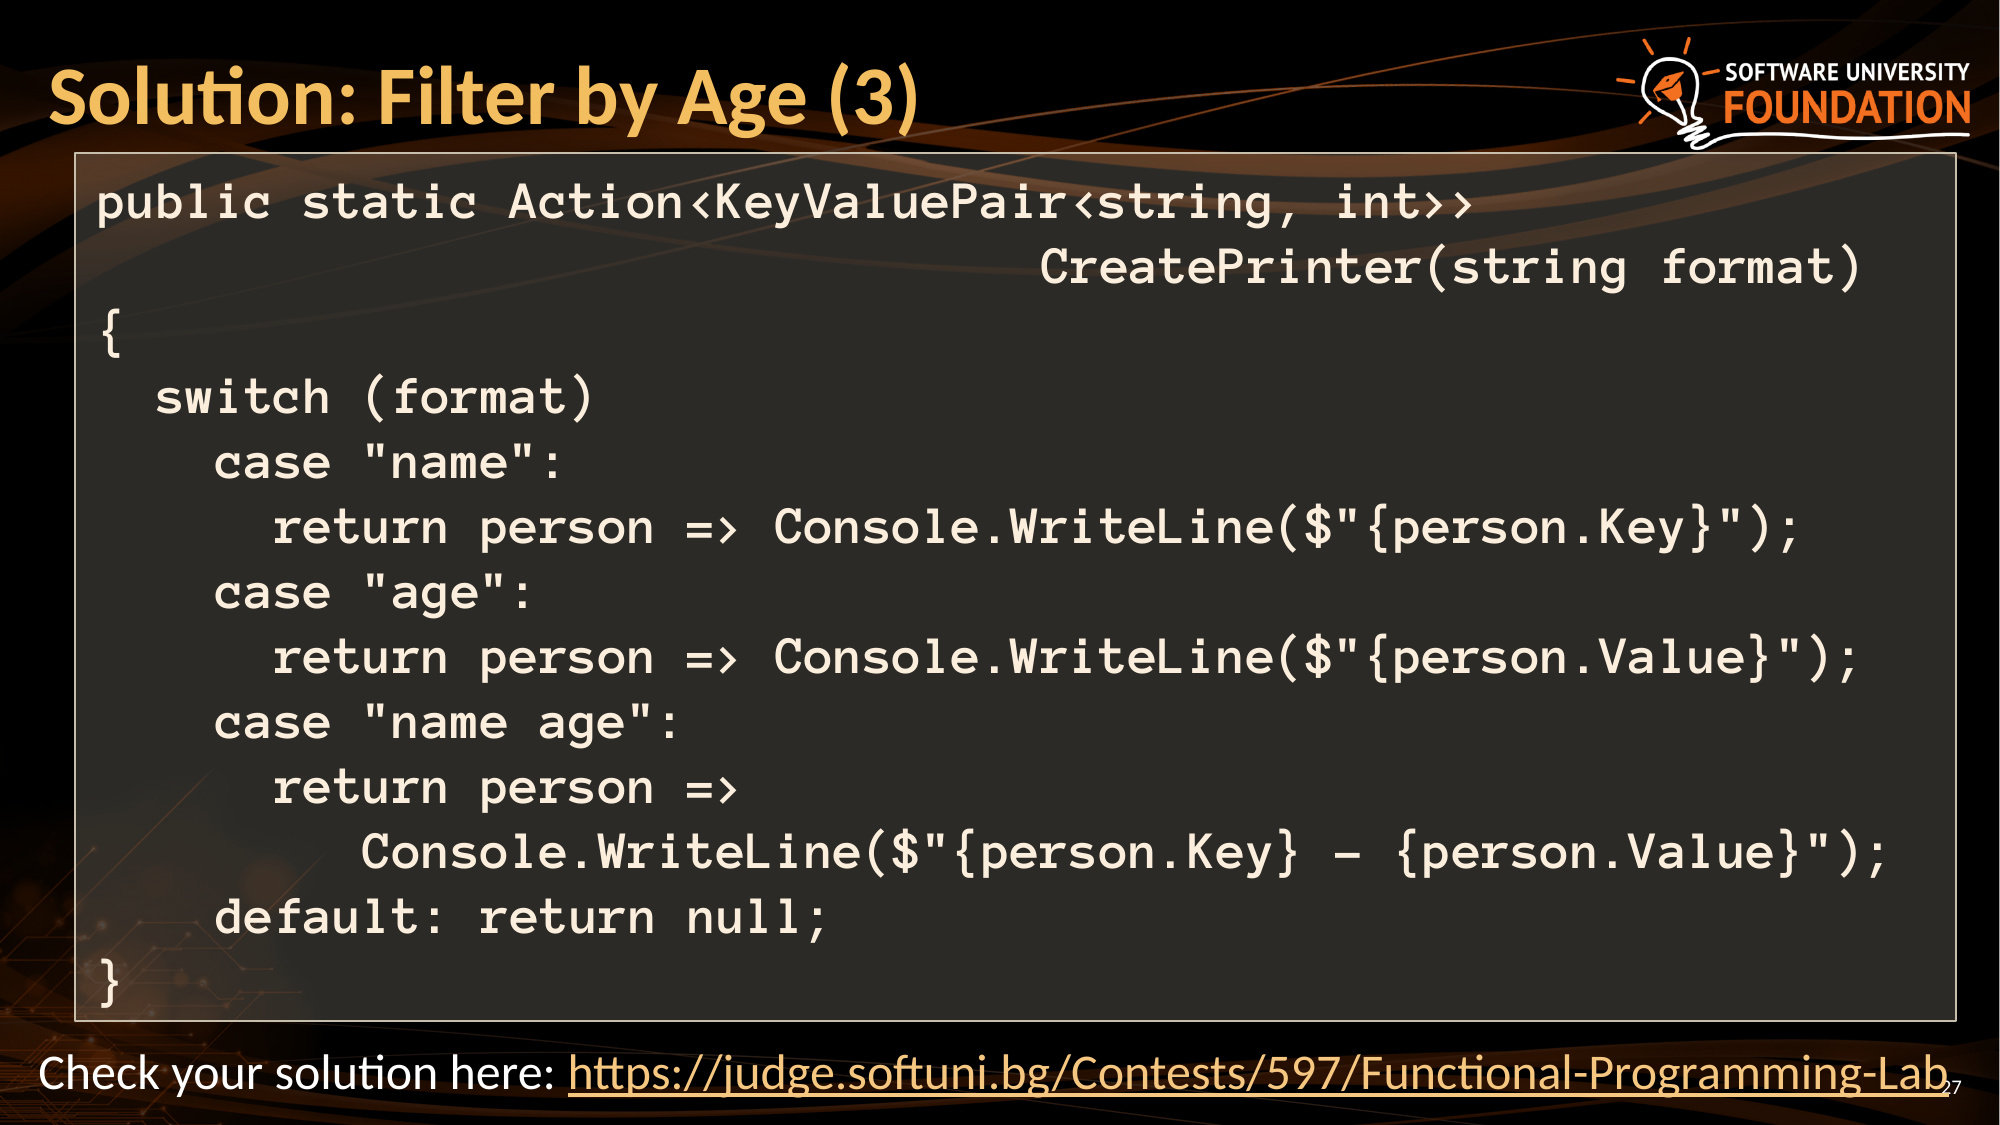

# Solution: Filter by Age (3)
public static Action<KeyValuePair<string, int>>
                                CreatePrinter(string format)
{
  switch (format)
    case "name":
      return person => Console.WriteLine($"{person.Key}");
    case "age":
      return person => Console.WriteLine($"{person.Value}");
    case "name age":
      return person =>
         Console.WriteLine($"{person.Key} – {person.Value}");
    default: return null;
}
Check your solution here: https://judge.softuni.bg/Contests/597/Functional-Programming-Lab
27